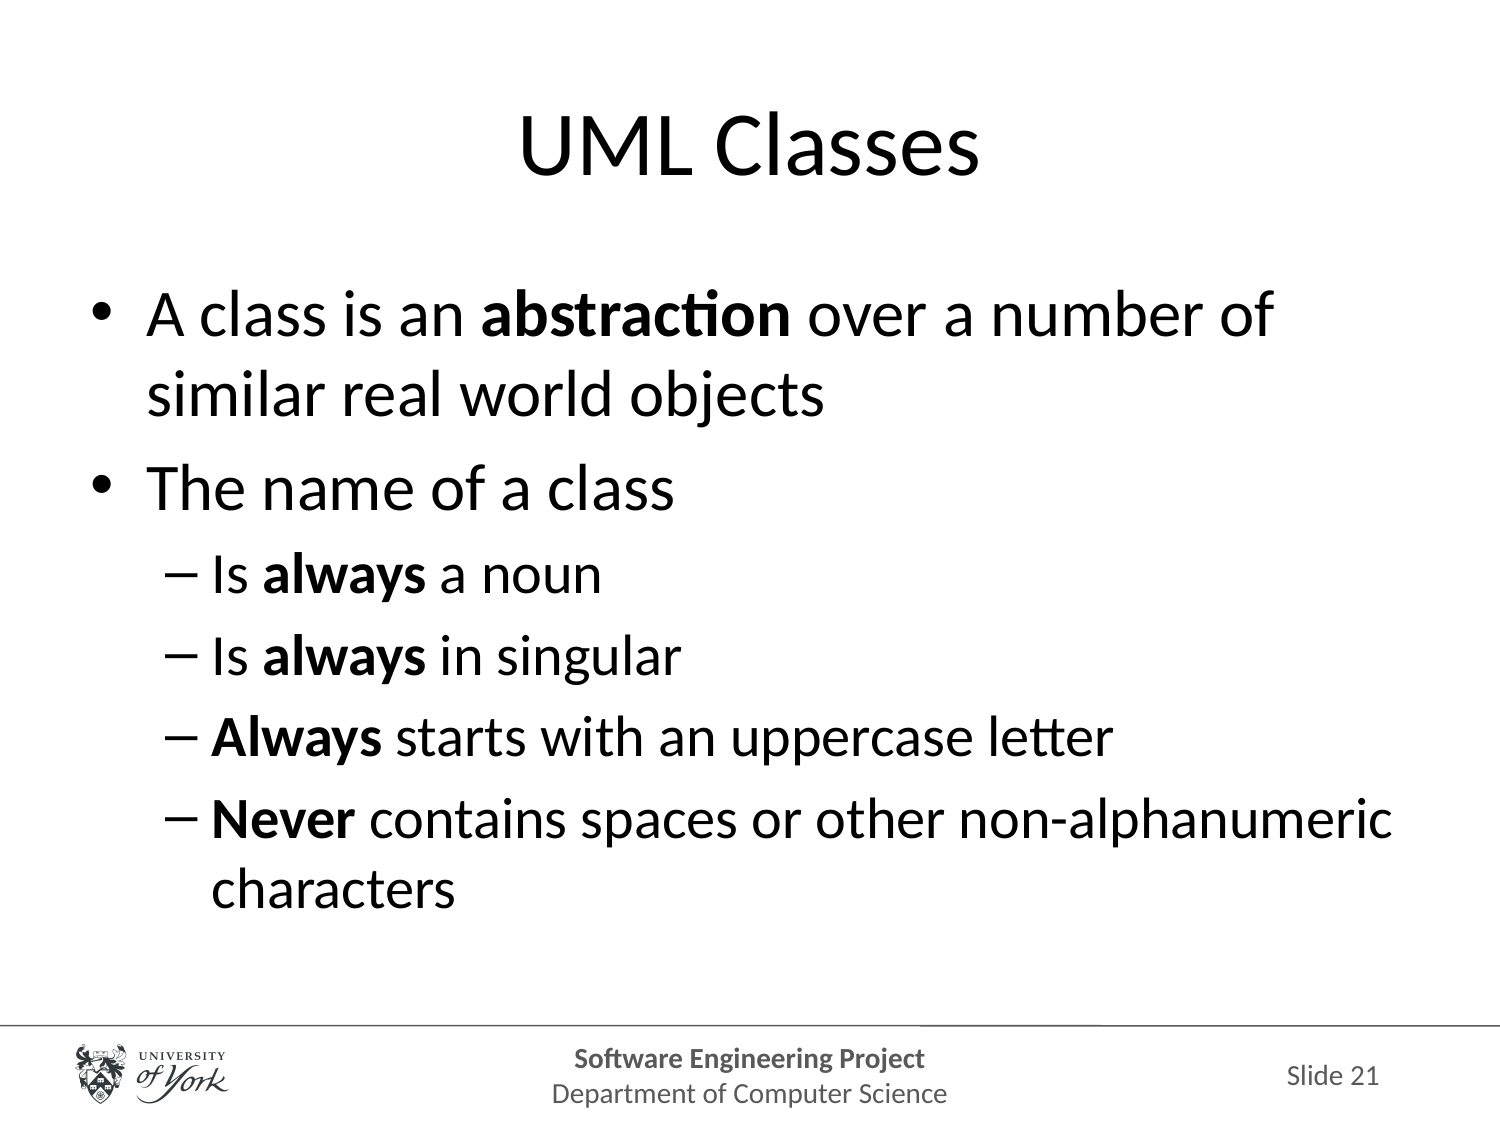

# UML Classes
A class is an abstraction over a number of similar real world objects
The name of a class
Is always a noun
Is always in singular
Always starts with an uppercase letter
Never contains spaces or other non-alphanumeric characters